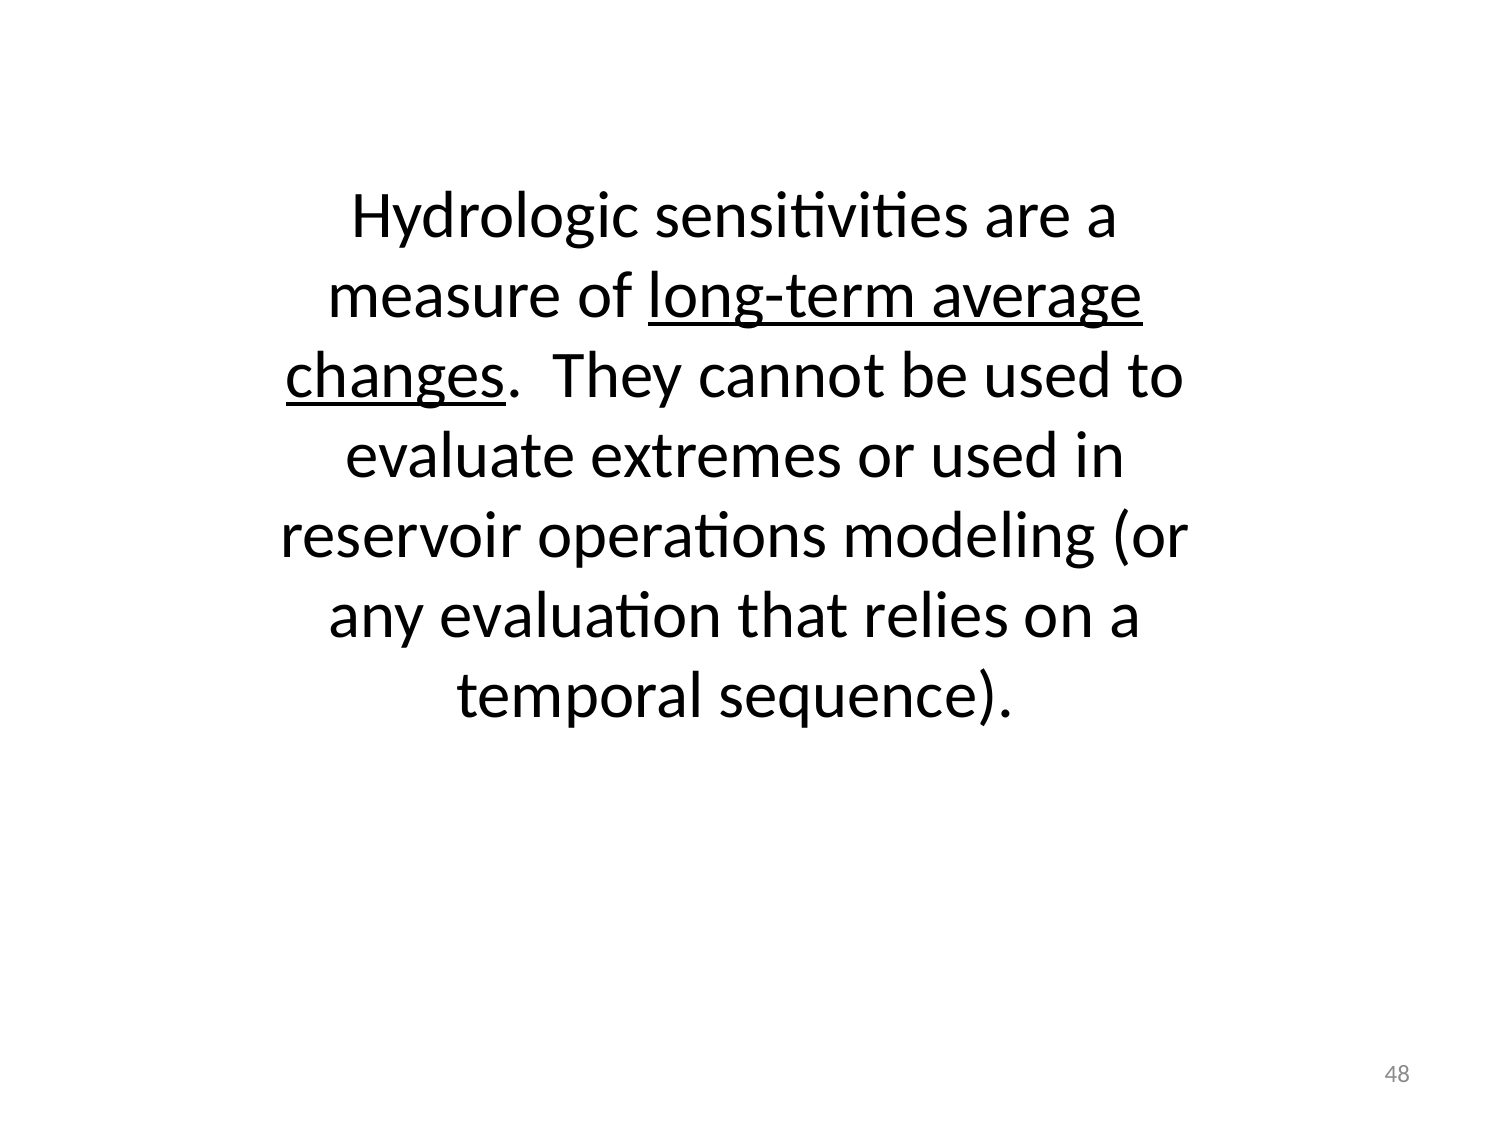

Hydrologic sensitivities are a measure of long-term average changes.  They cannot be used to evaluate extremes or used in reservoir operations modeling (or any evaluation that relies on a temporal sequence).
48